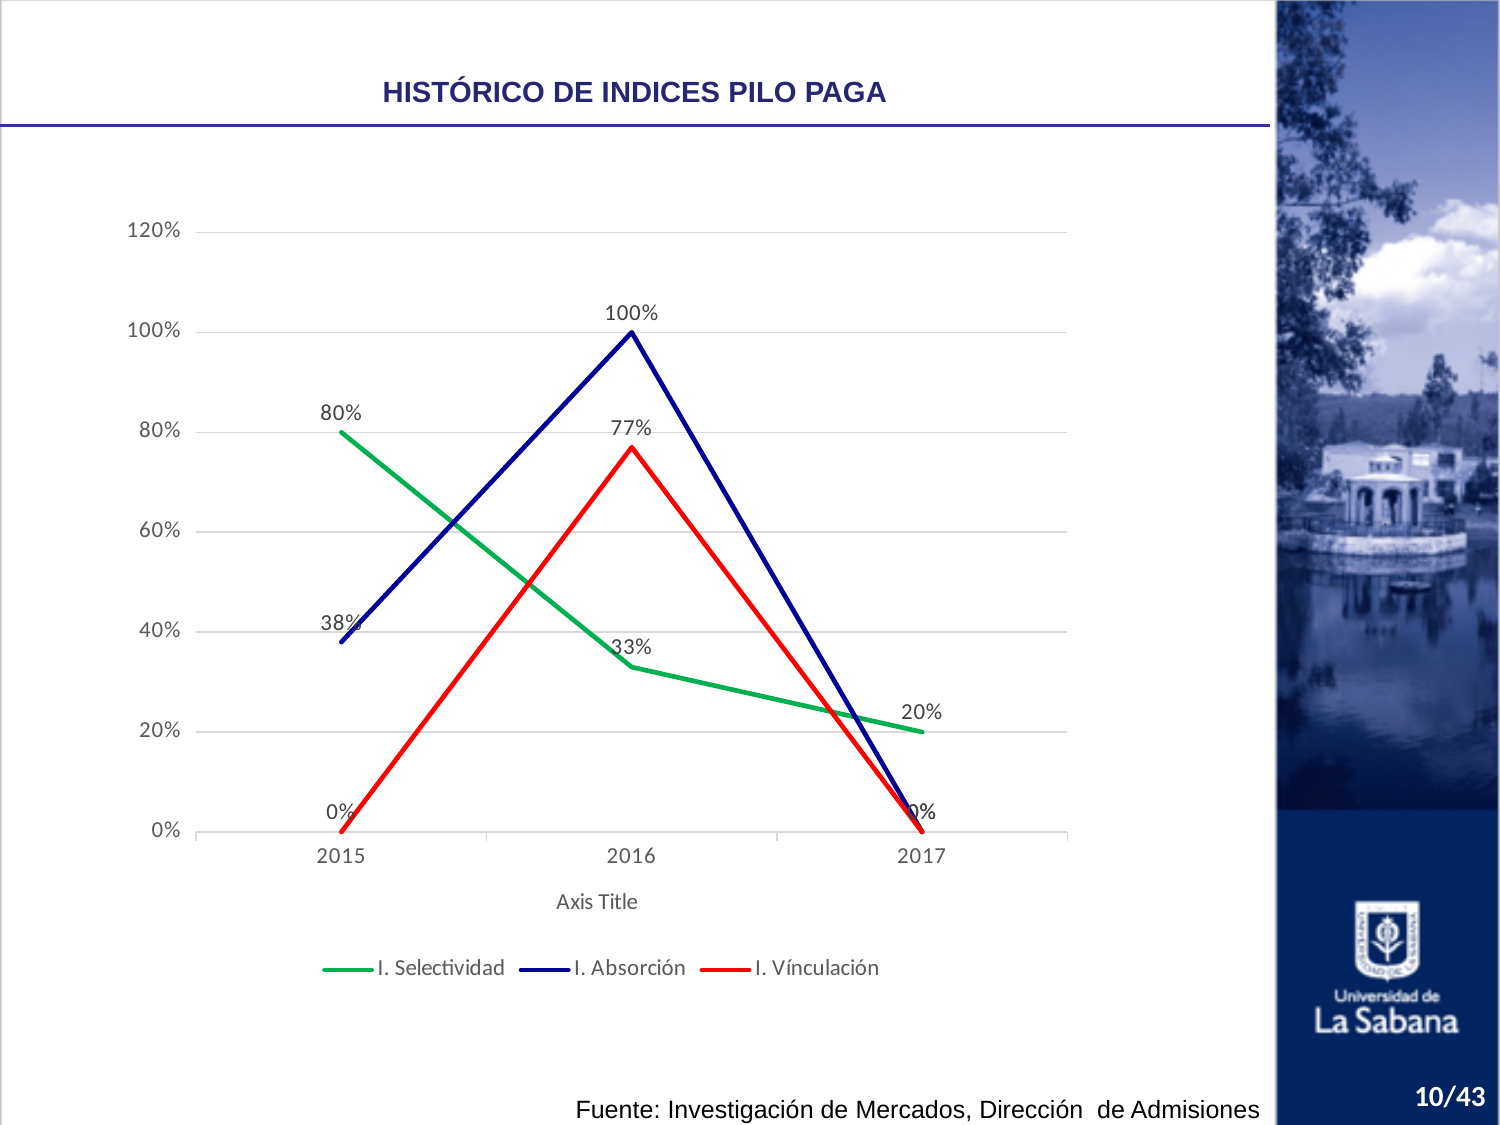

HISTÓRICO DE INDICES PILO PAGA

### Chart

| Category | I. Selectividad | I. Absorción | I. Vínculación |
|---|---|---|---|
| 2015 | 0.8 | 0.38 | 0.0 |
| 2016 | 0.33 | 1.0 | 0.77 |
| 2017 | 0.2 | 0.0 | 0.0 |
10/43
Fuente: Investigación de Mercados, Dirección  de Admisiones